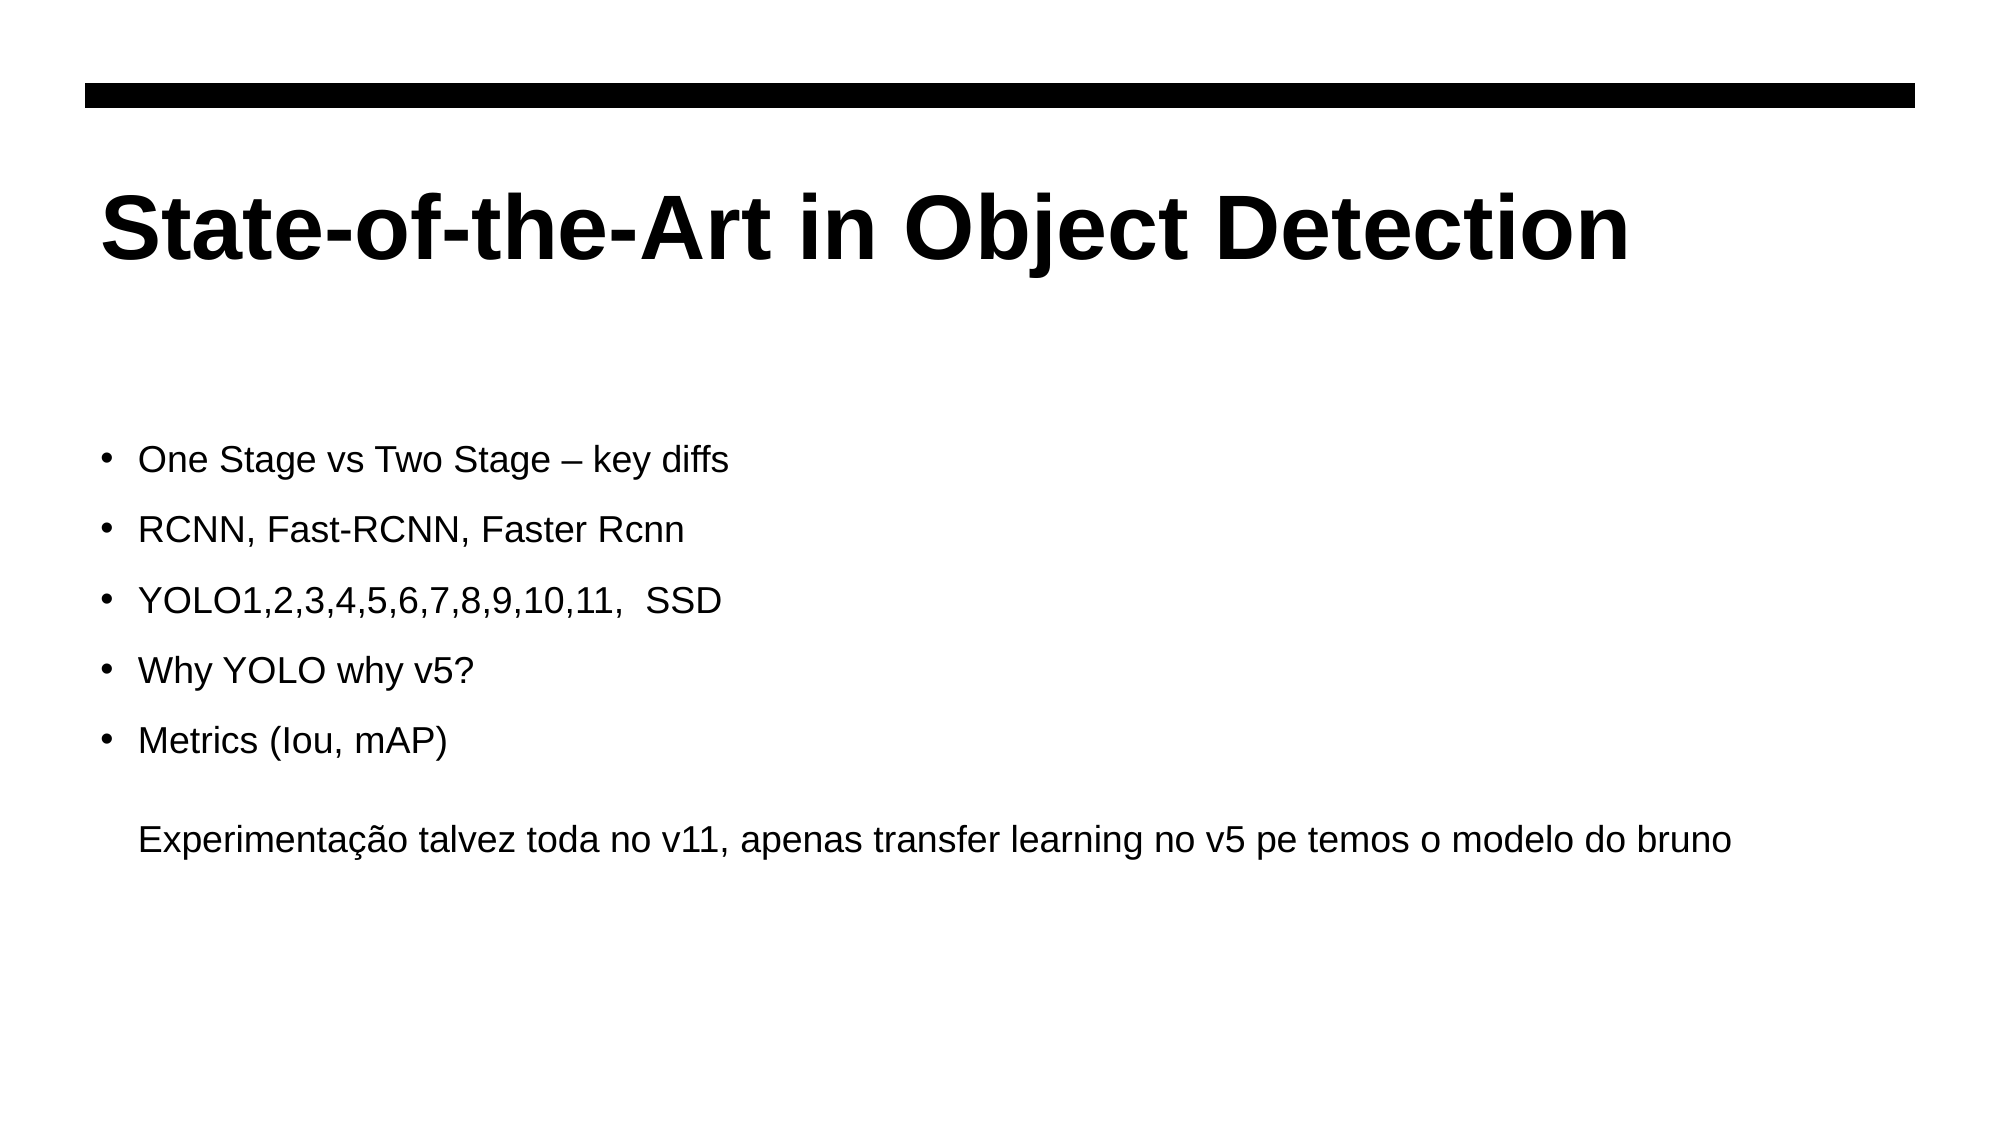

# State-of-the-Art in Object Detection
One Stage vs Two Stage – key diffs
RCNN, Fast-RCNN, Faster Rcnn
YOLO1,2,3,4,5,6,7,8,9,10,11,  SSD
Why YOLO why v5?
Metrics (Iou, mAP)
Experimentação talvez toda no v11, apenas transfer learning no v5 pe temos o modelo do bruno